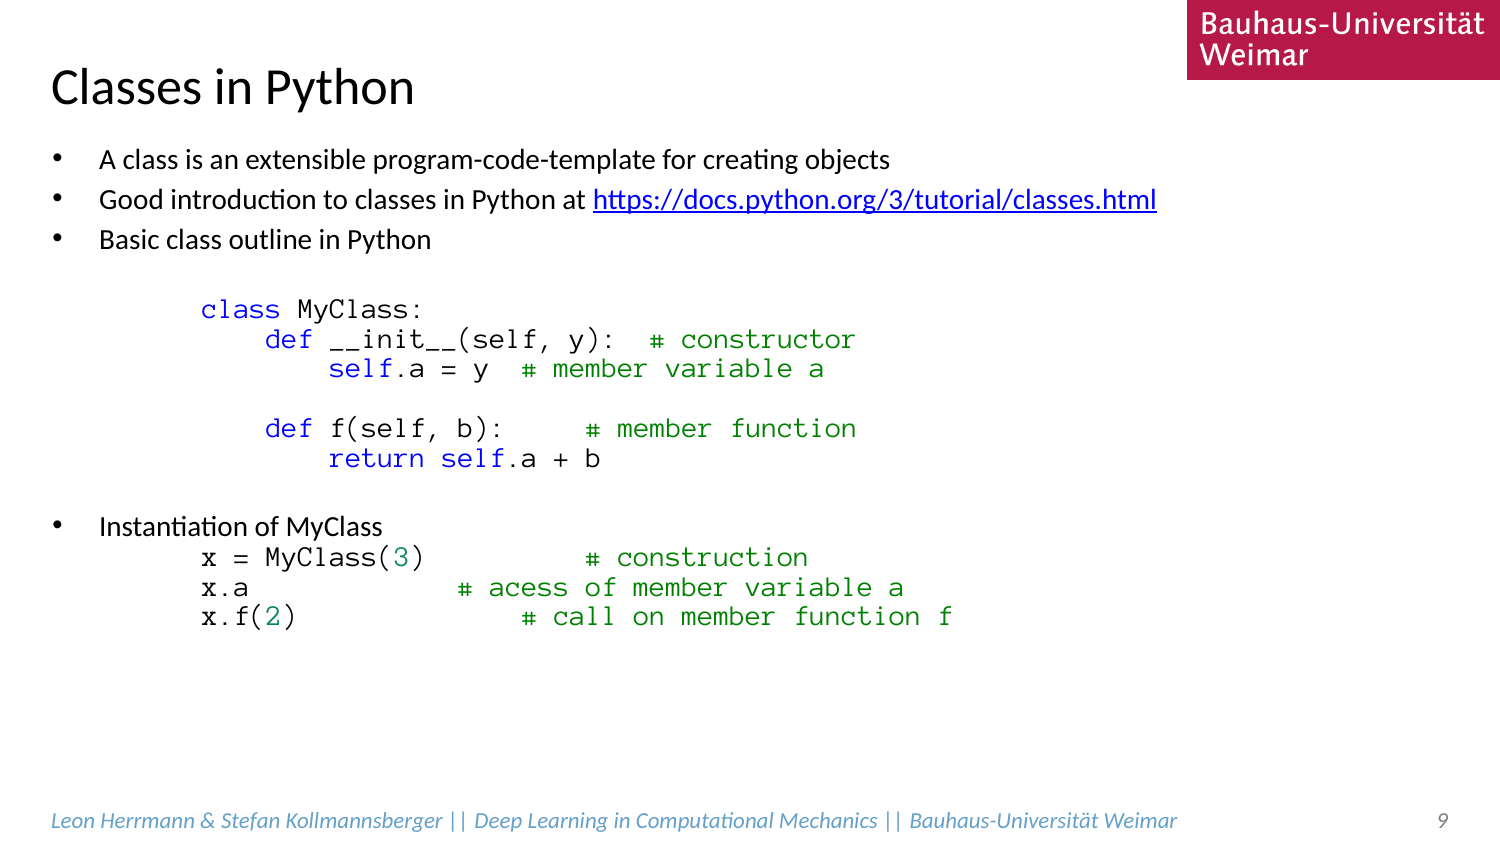

# Classes in Python
A class is an extensible program-code-template for creating objects
Good introduction to classes in Python at https://docs.python.org/3/tutorial/classes.html
Basic class outline in Python

	class MyClass:
	    def __init__(self, y):  # constructor
	        self.a = y  # member variable a
	    def f(self, b):     # member function
	        return self.a + b

Instantiation of MyClass
	x = MyClass(3)          # construction
	x.a             # acess of member variable a
	x.f(2)              # call on member function f

Leon Herrmann & Stefan Kollmannsberger || Deep Learning in Computational Mechanics || Bauhaus-Universität Weimar
9